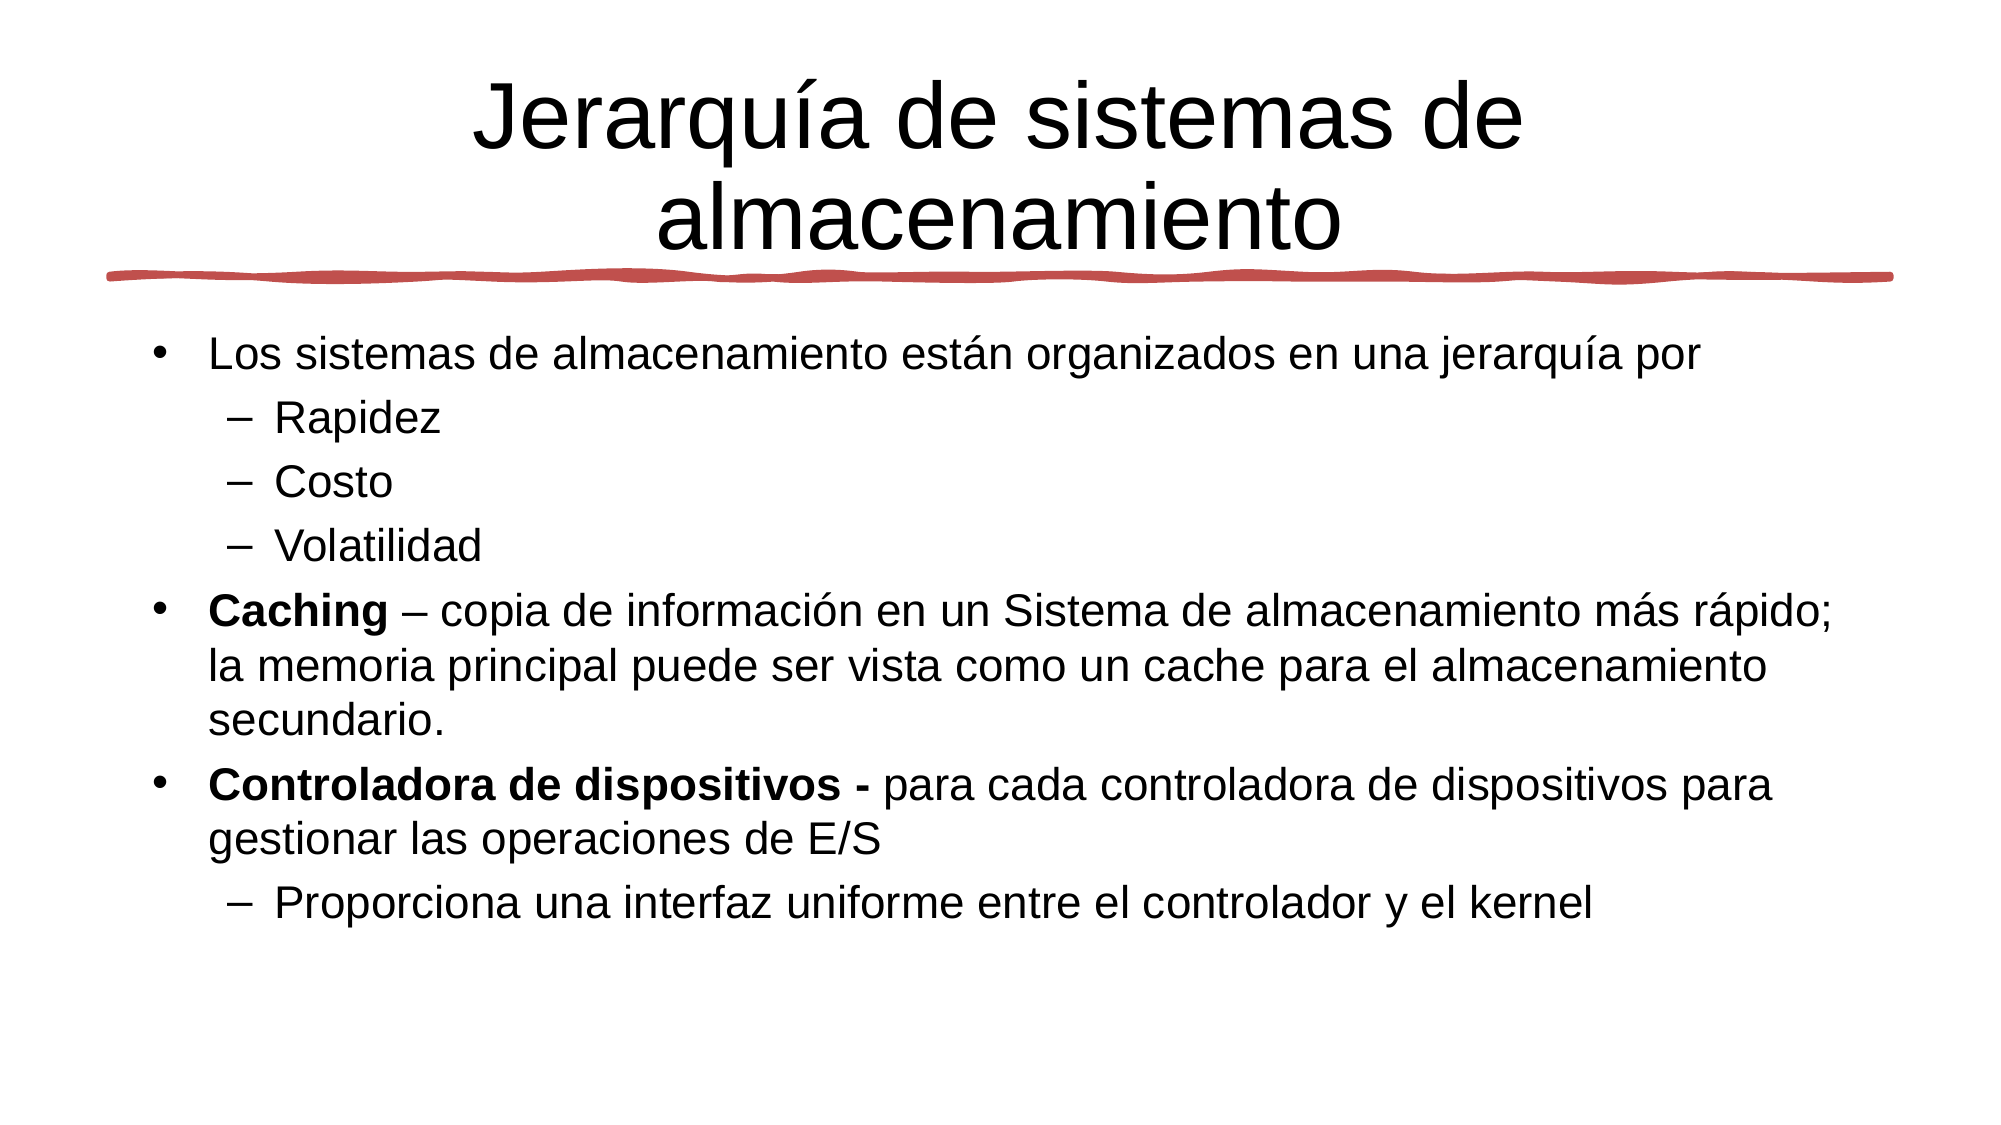

# Jerarquía de sistemas de almacenamiento

Los sistemas de almacenamiento están organizados en una jerarquía por
Rapidez
Costo
Volatilidad
Caching – copia de información en un Sistema de almacenamiento más rápido; la memoria principal puede ser vista como un cache para el almacenamiento secundario.
Controladora de dispositivos - para cada controladora de dispositivos para gestionar las operaciones de E/S
Proporciona una interfaz uniforme entre el controlador y el kernel